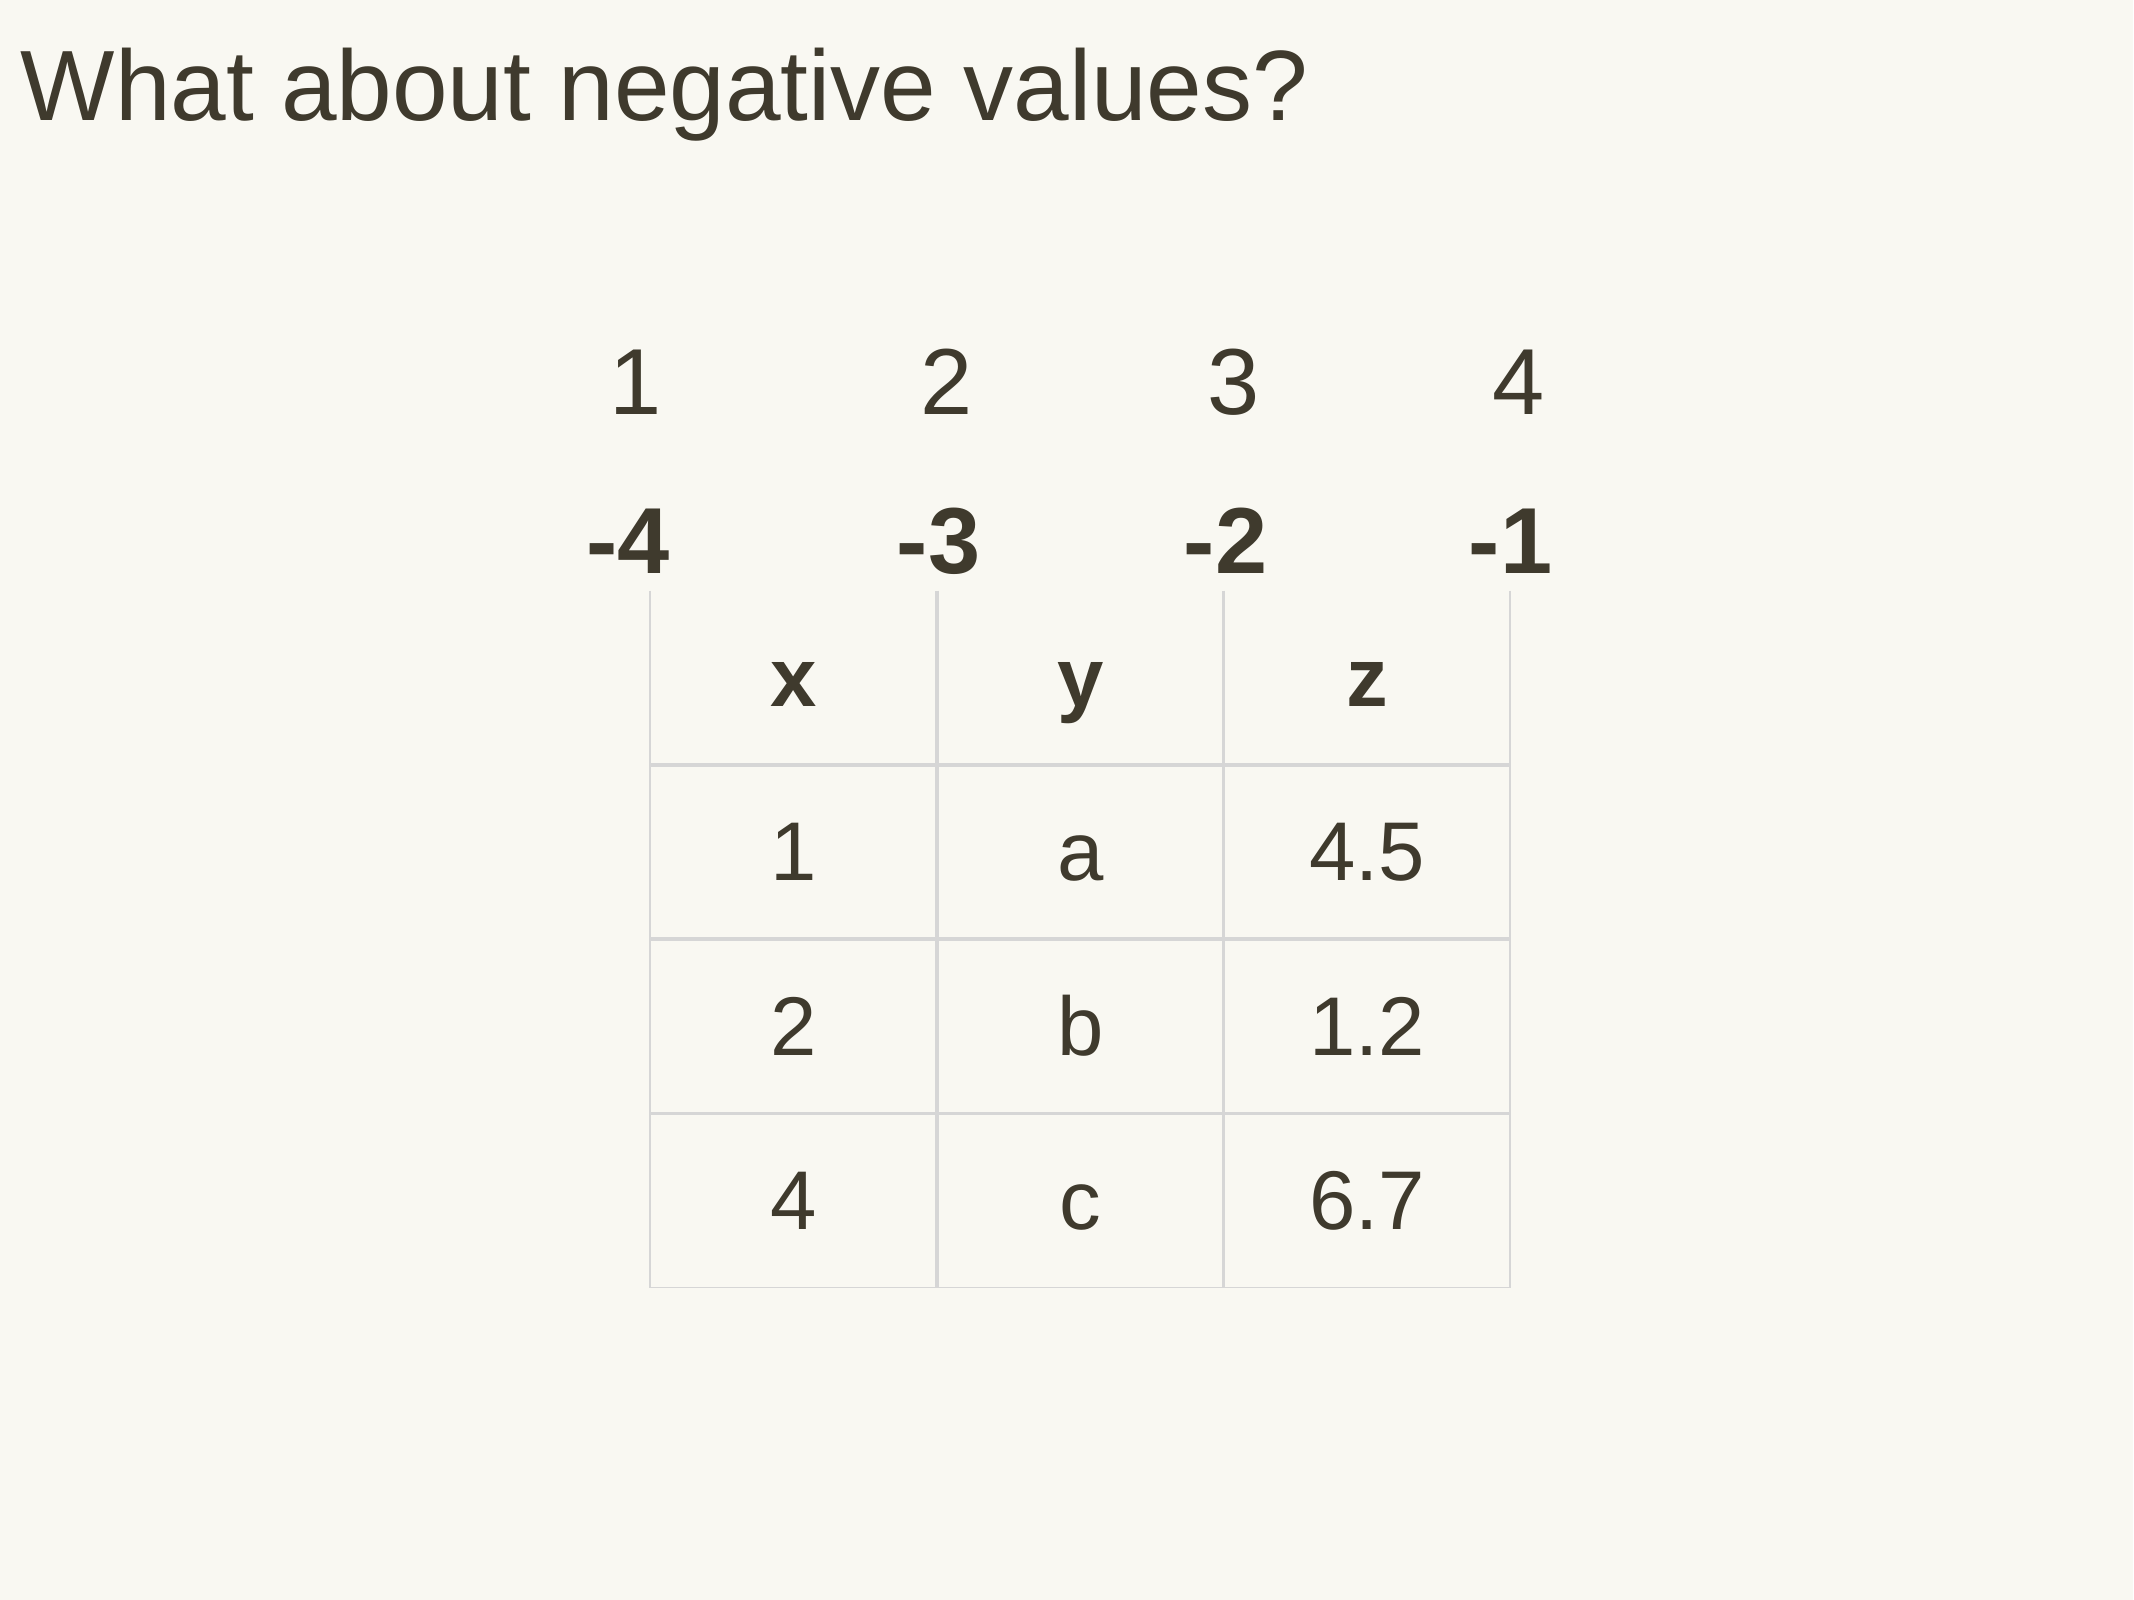

# What about negative values?
1
2
3
4
-4
-3
-2
-1
| x | y | z |
| --- | --- | --- |
| 1 | a | 4.5 |
| 2 | b | 1.2 |
| 4 | c | 6.7 |